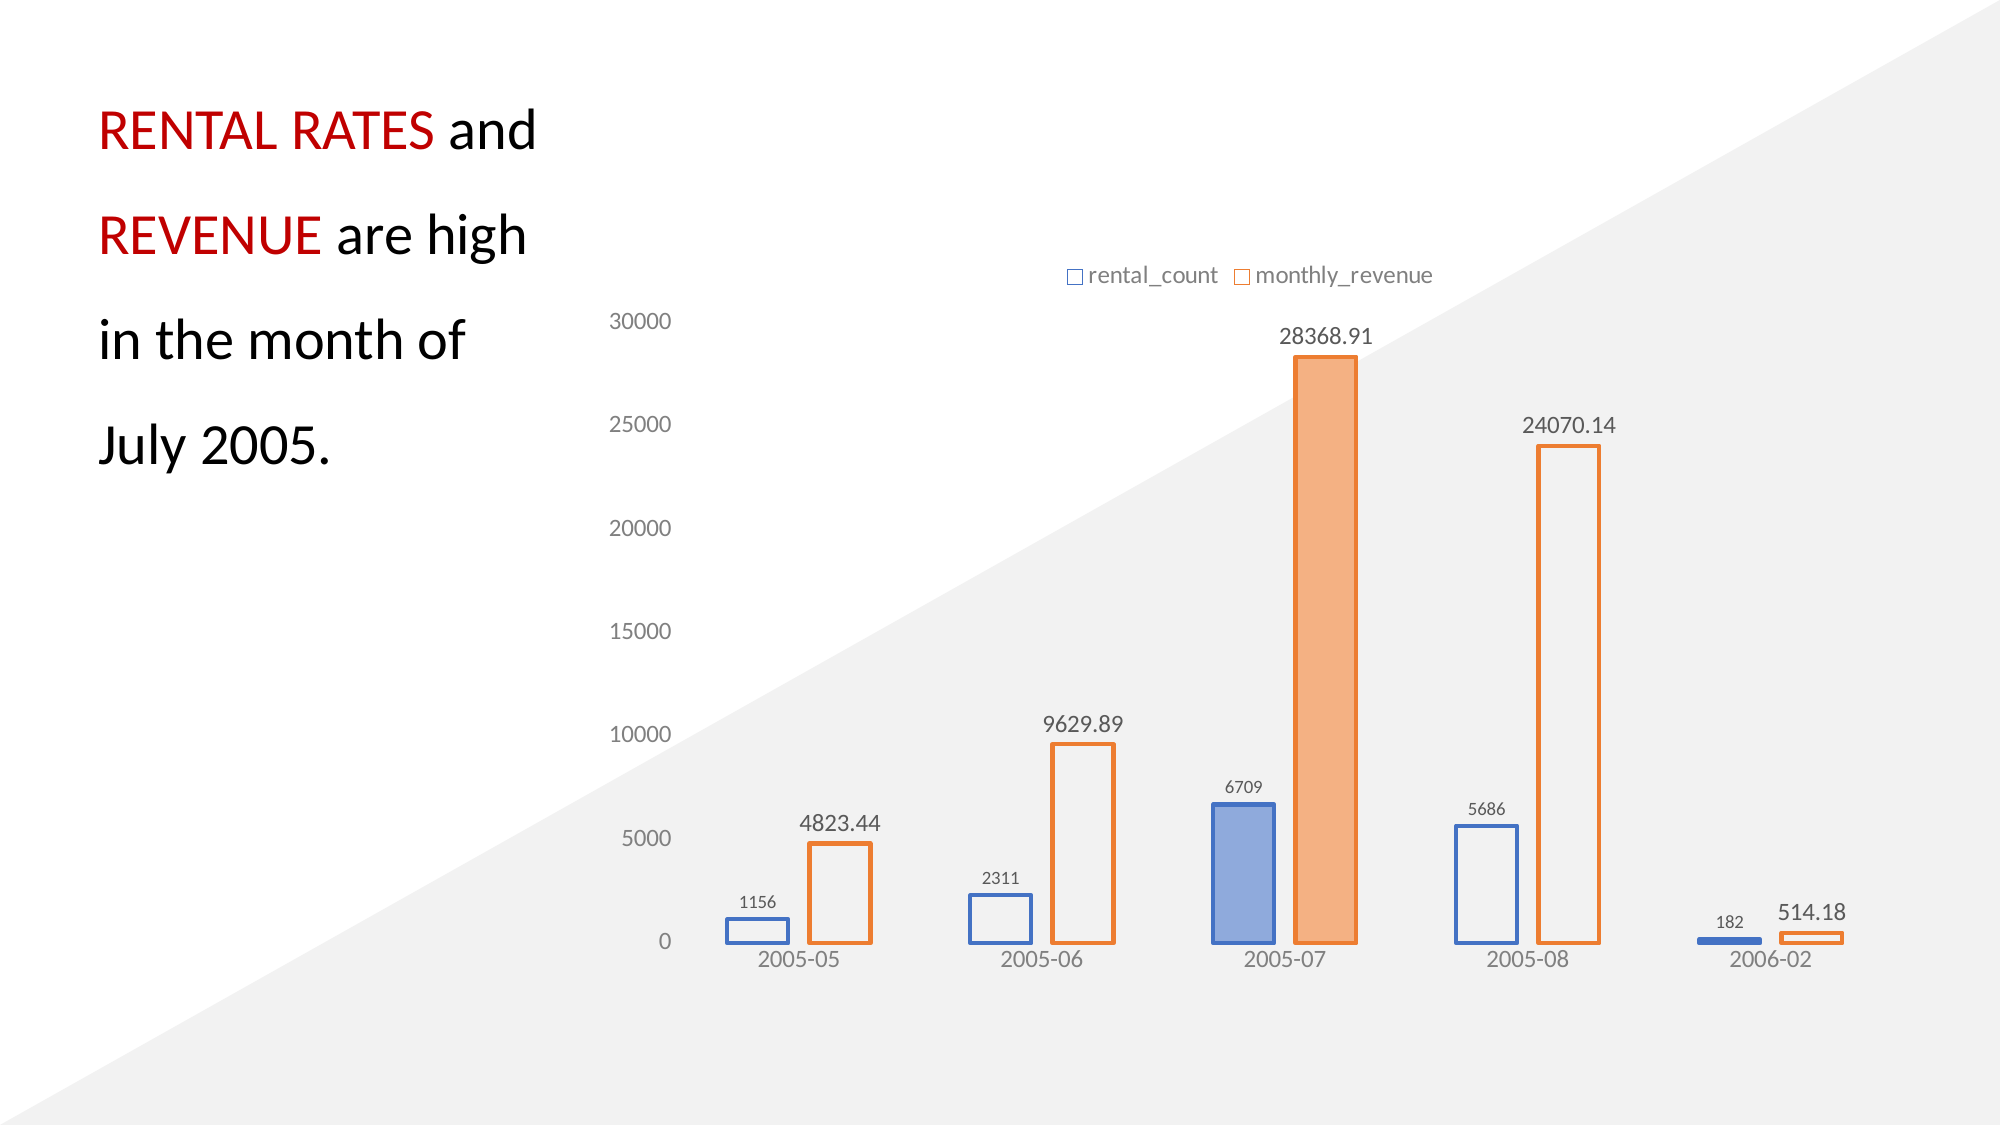

RENTAL RATES and REVENUE are high in the month of July 2005.

### Chart

| Category | rental_count | monthly_revenue |
|---|---|---|
| 2005-05 | 1156.0 | 4823.44 |
| 2005-06 | 2311.0 | 9629.89 |
| 2005-07 | 6709.0 | 28368.91 |
| 2005-08 | 5686.0 | 24070.14 |
| 2006-02 | 182.0 | 514.18 |